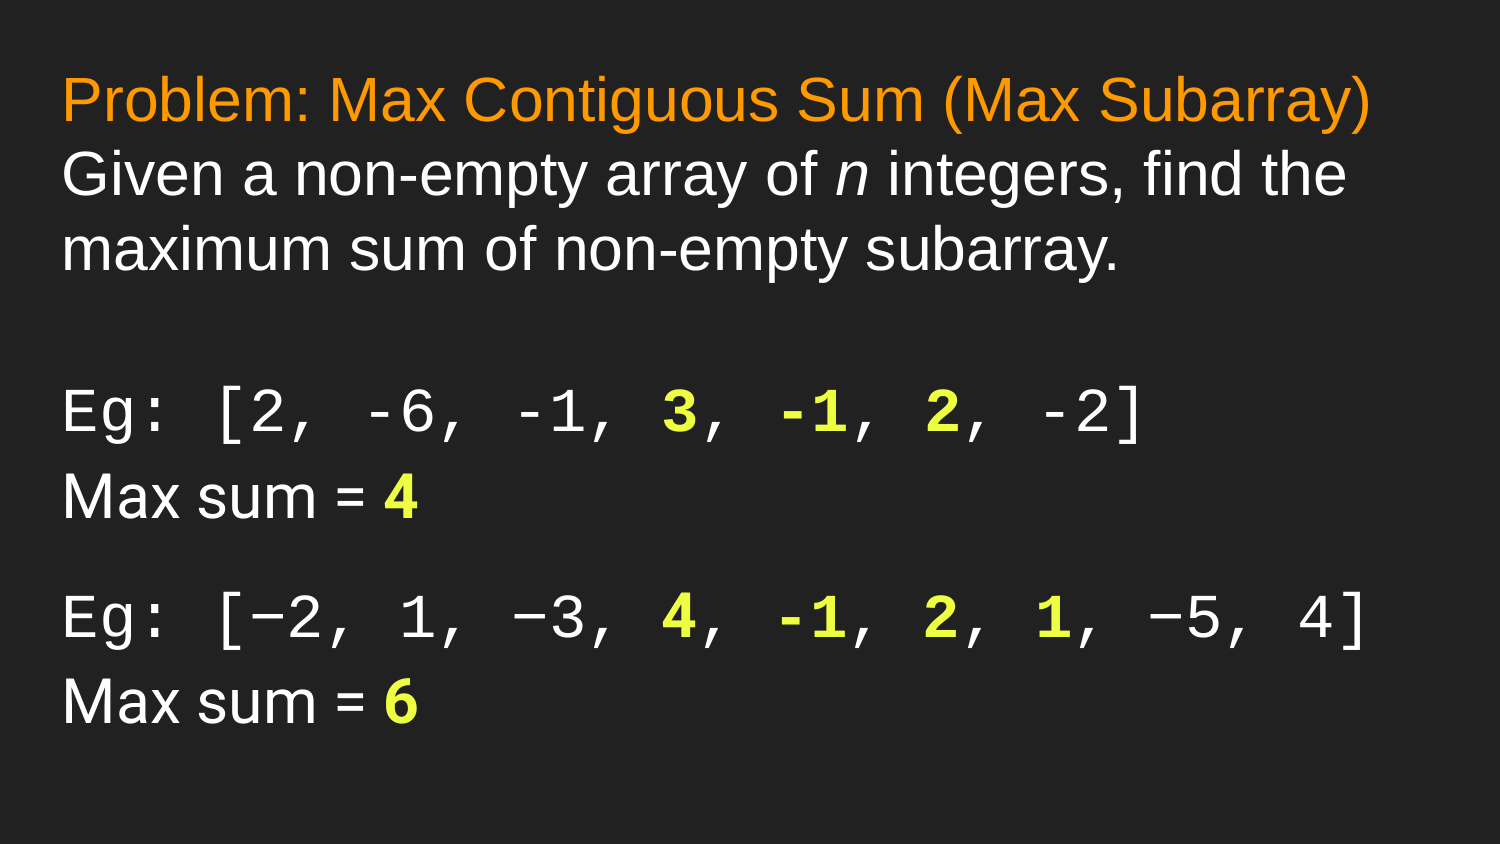

# Problem: Max Contiguous Sum (Max Subarray)
Given a non-empty array of n integers, find the maximum sum of non-empty subarray.

Eg: [2, -6, -1, 3, -1, 2, -2]
Max sum = 4
Eg: [−2, 1, −3, 4, -1, 2, 1, −5, 4]
Max sum = 6